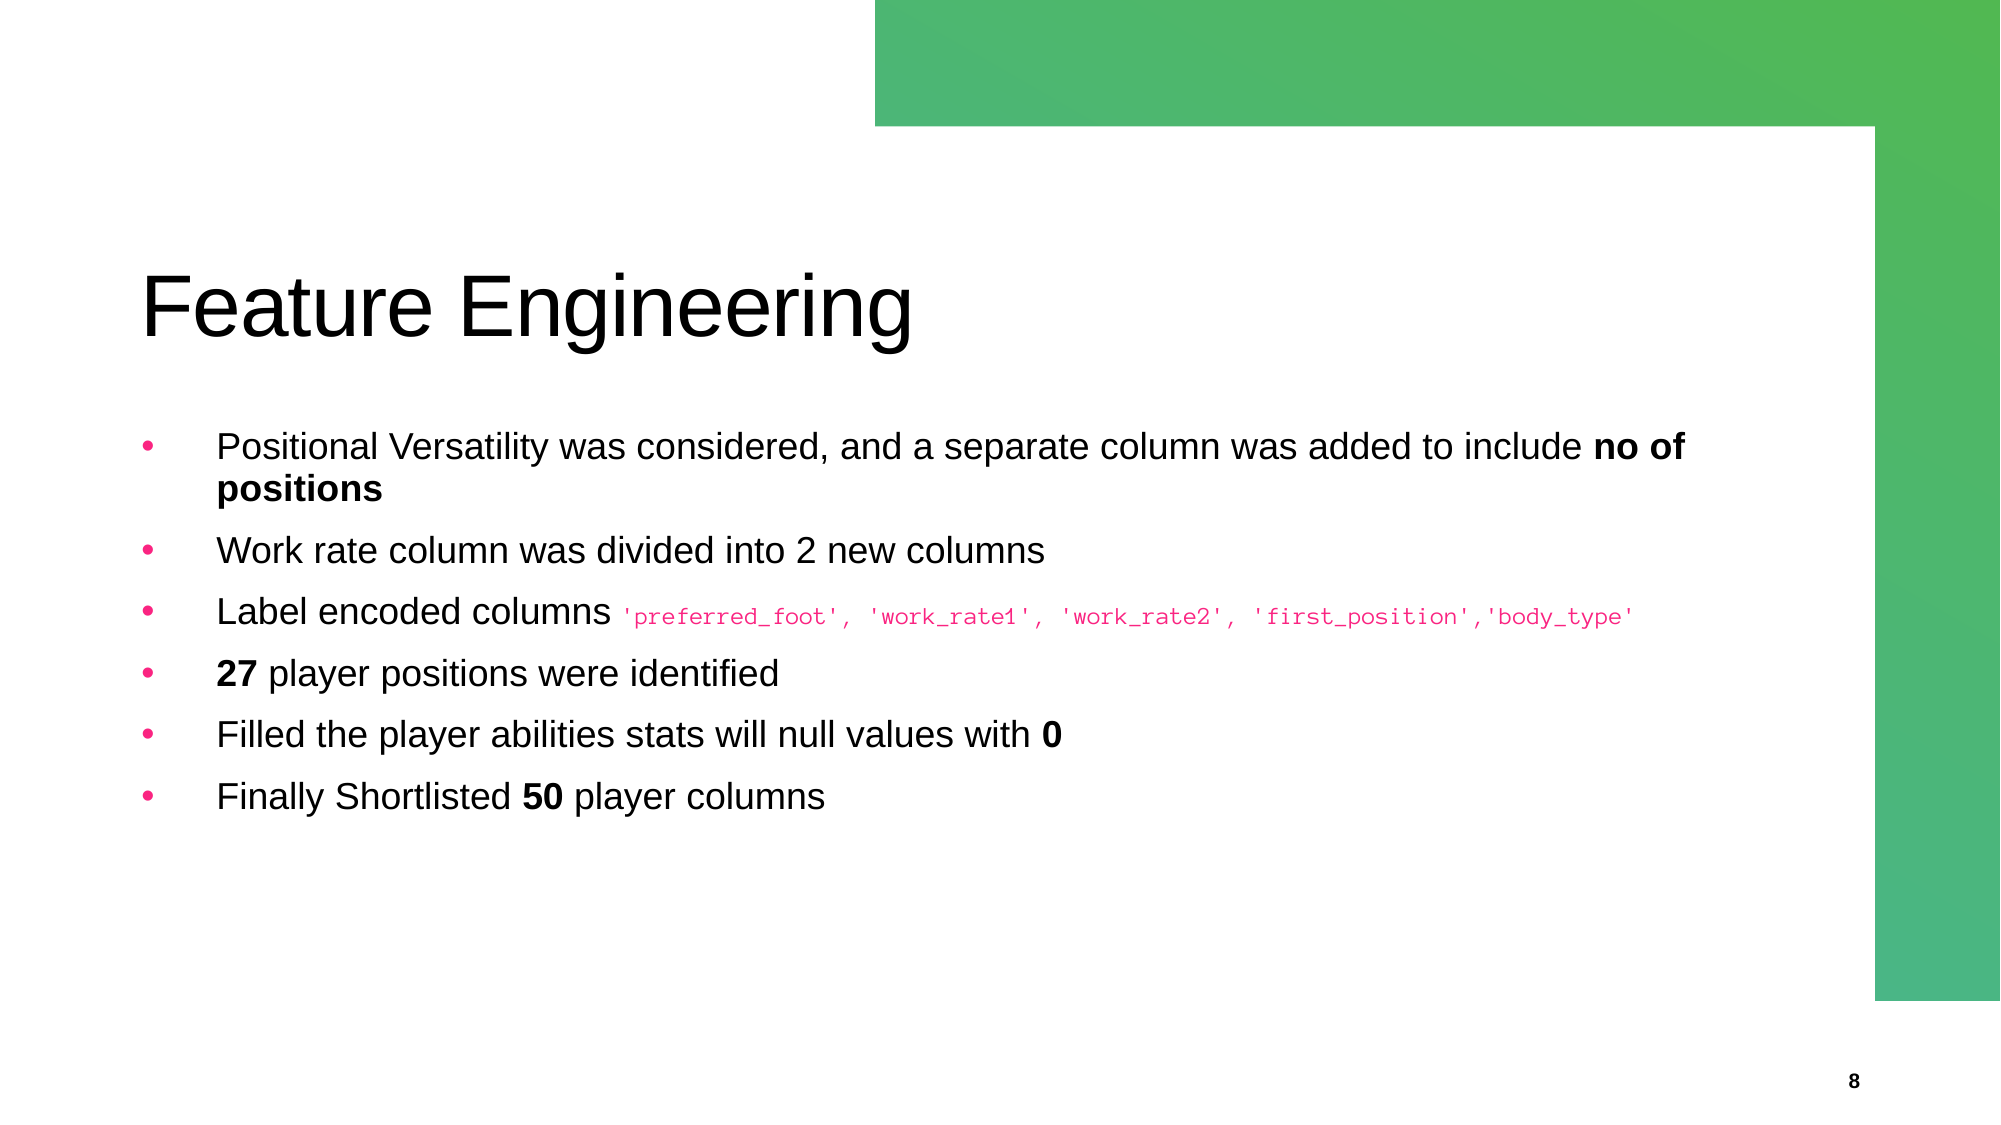

# Feature Engineering
Positional Versatility was considered, and a separate column was added to include no of positions
Work rate column was divided into 2 new columns
Label encoded columns 'preferred_foot', 'work_rate1', 'work_rate2', 'first_position','body_type'
27 player positions were identified
Filled the player abilities stats will null values with 0
Finally Shortlisted 50 player columns

8